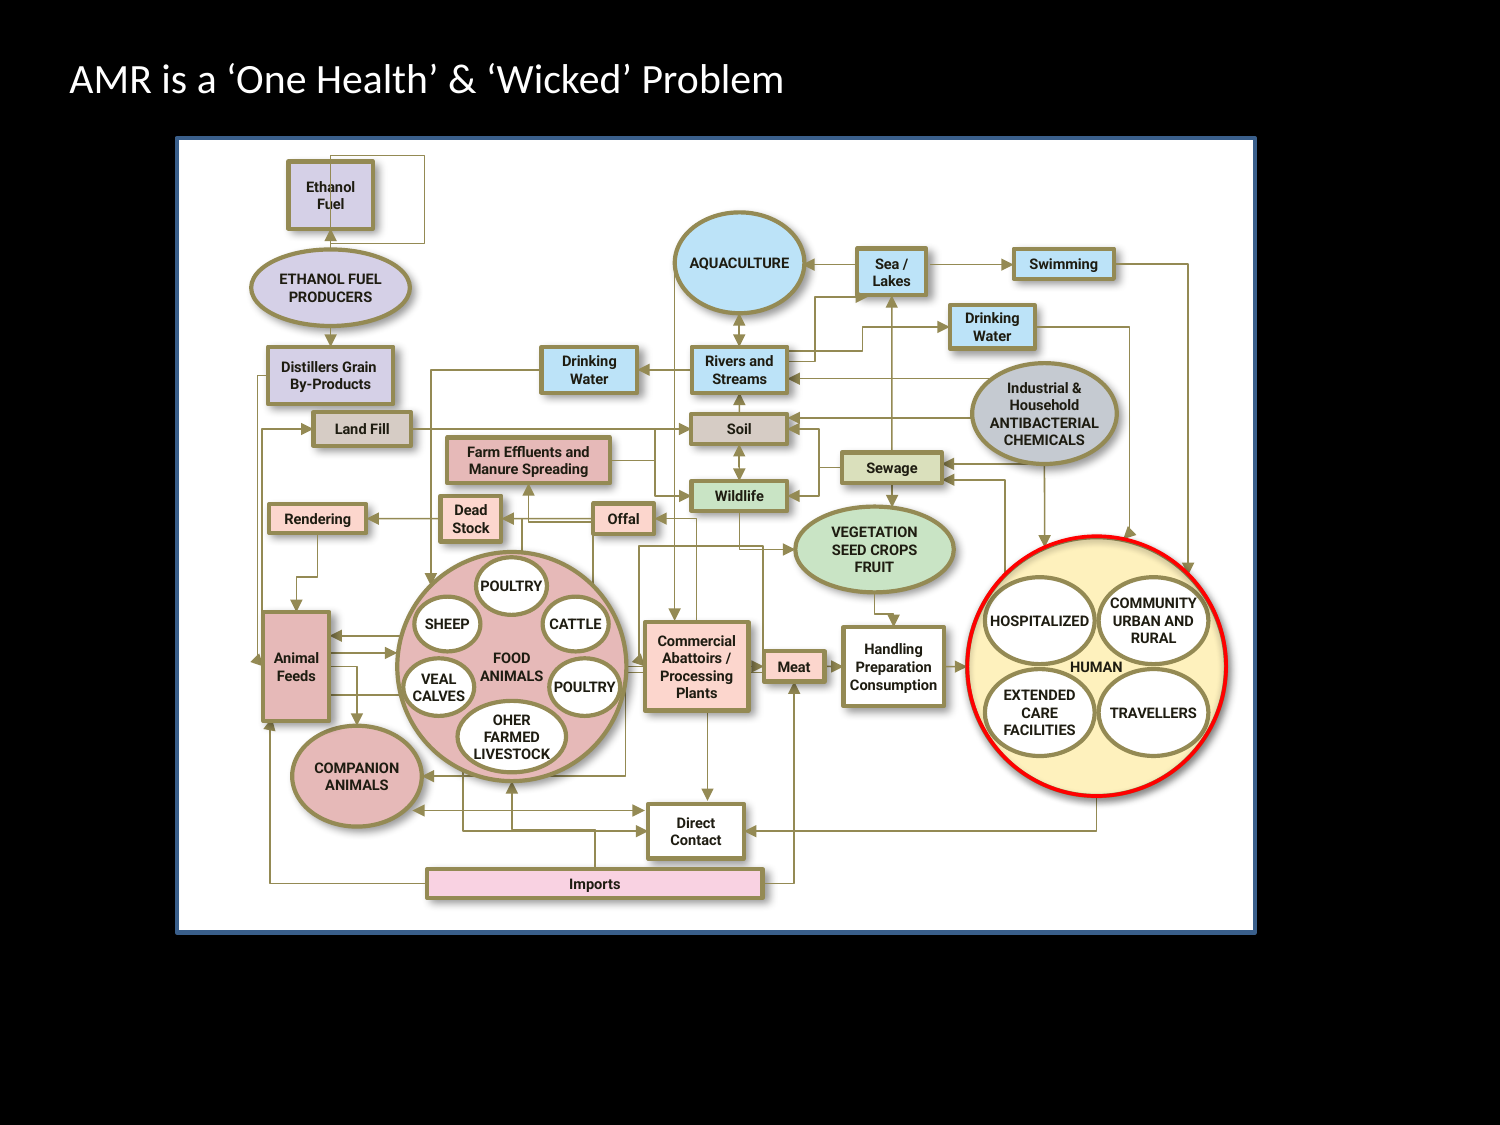

AMR is a ‘One Health’ & ‘Wicked’ Problem

Ethanol
Fuel
AQUACULTURE
Sea / Lakes
Swimming
ETHANOL FUEL PRODUCERS
Drinking
Water
Distillers Grain
By-Products
Drinking
Water
Rivers and Streams
Industrial &
Household
ANTIBACTERIAL
CHEMICALS
Land Fill
Soil
Farm Effluents and Manure Spreading
Sewage
Wildlife
Dead Stock
Offal
Rendering
VEGETATION
SEED CROPS
FRUIT
HUMAN
FOOD
ANIMALS
POULTRY
HOSPITALIZED
COMMUNITY
URBAN AND
RURAL
TRAVELLERS
EXTENDED
CARE
FACILITIES
SHEEP
CATTLE
Animal
Feeds
Commercial
Abattoirs /
Processing
Plants
Handling
Preparation
Consumption
Meat
VEAL
CALVES
POULTRY
OHER
FARMED
LIVESTOCK
COMPANION
ANIMALS
Direct
Contact
Imports